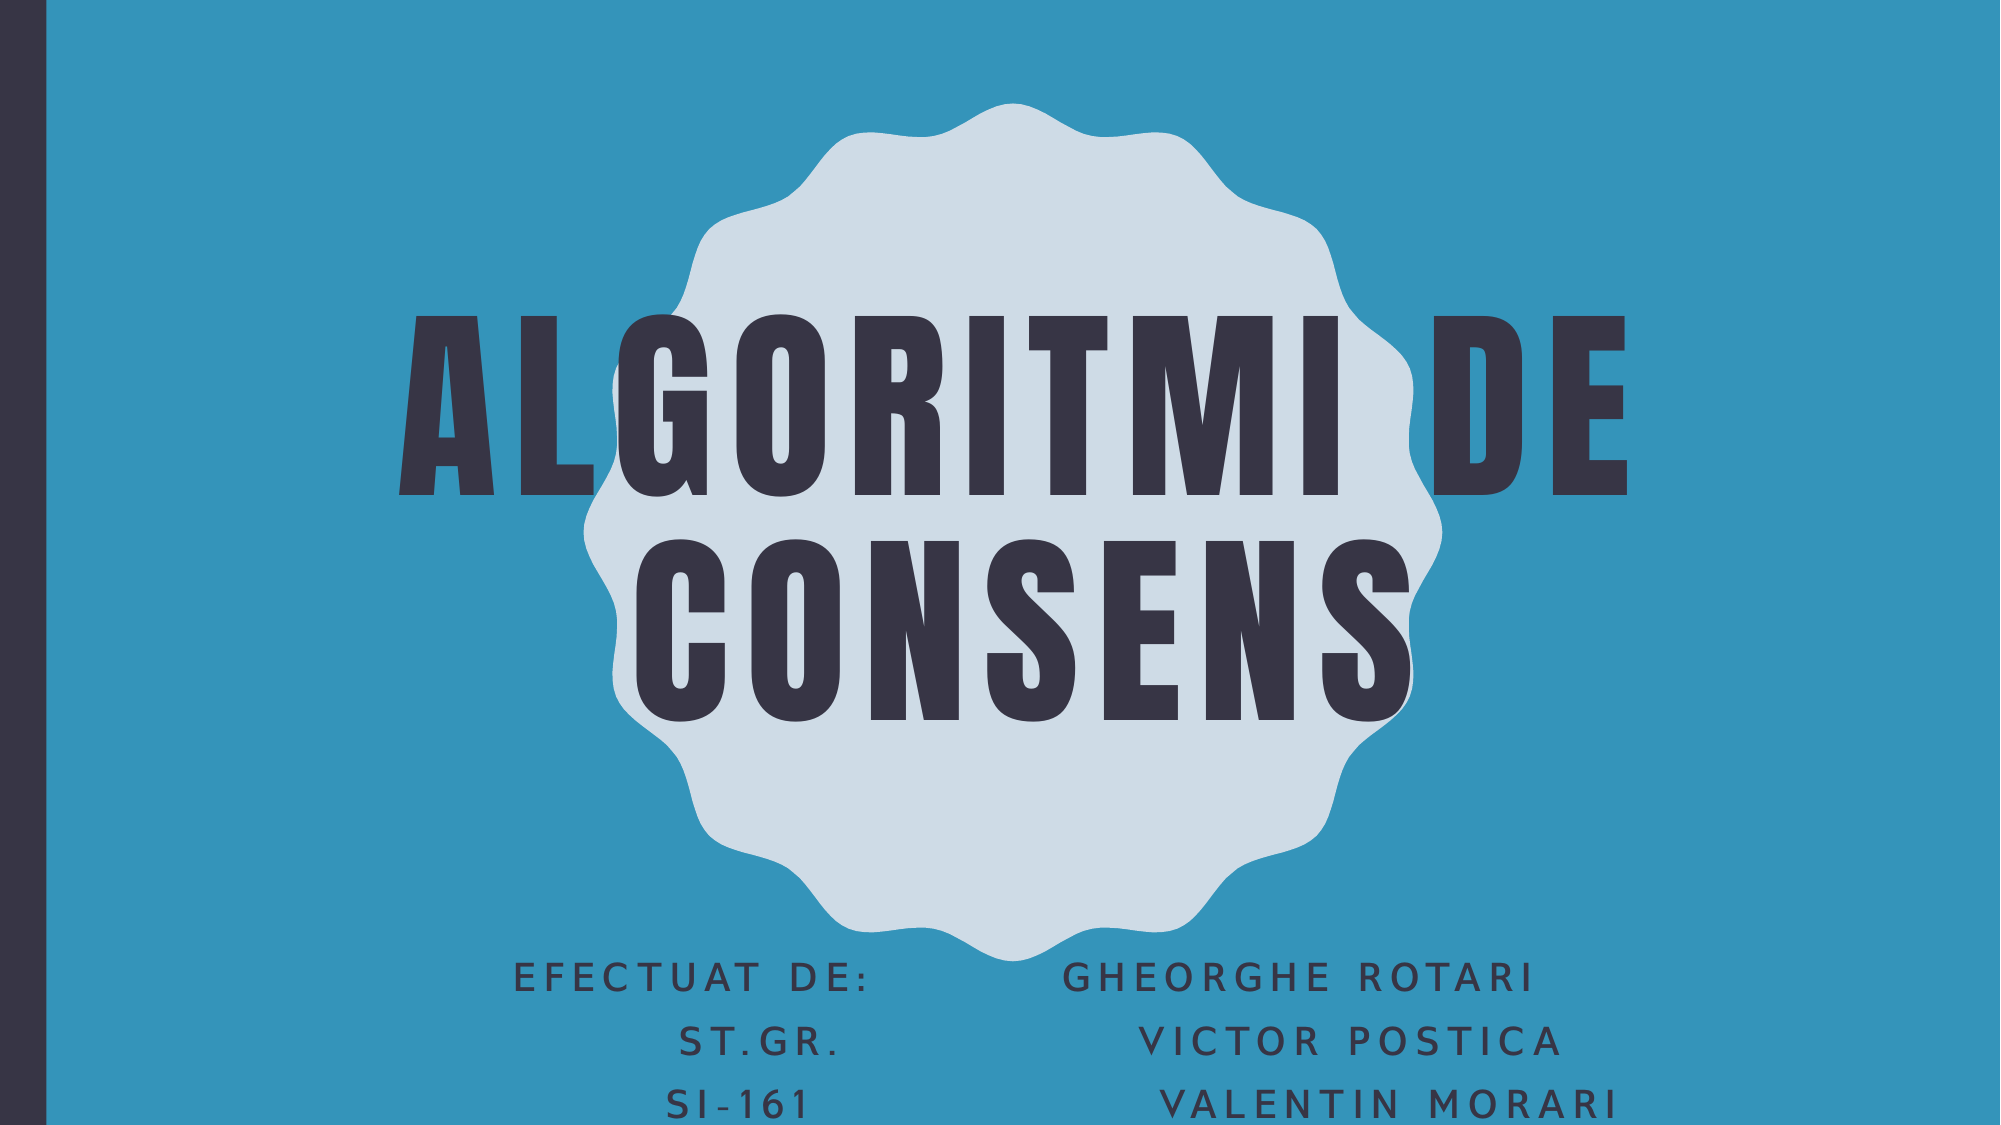

# Algoritmi de consens

Efectuat de:		     Gheorghe rotarI
         St.gr.         	   Victor postica
           Si-161                valentin morari